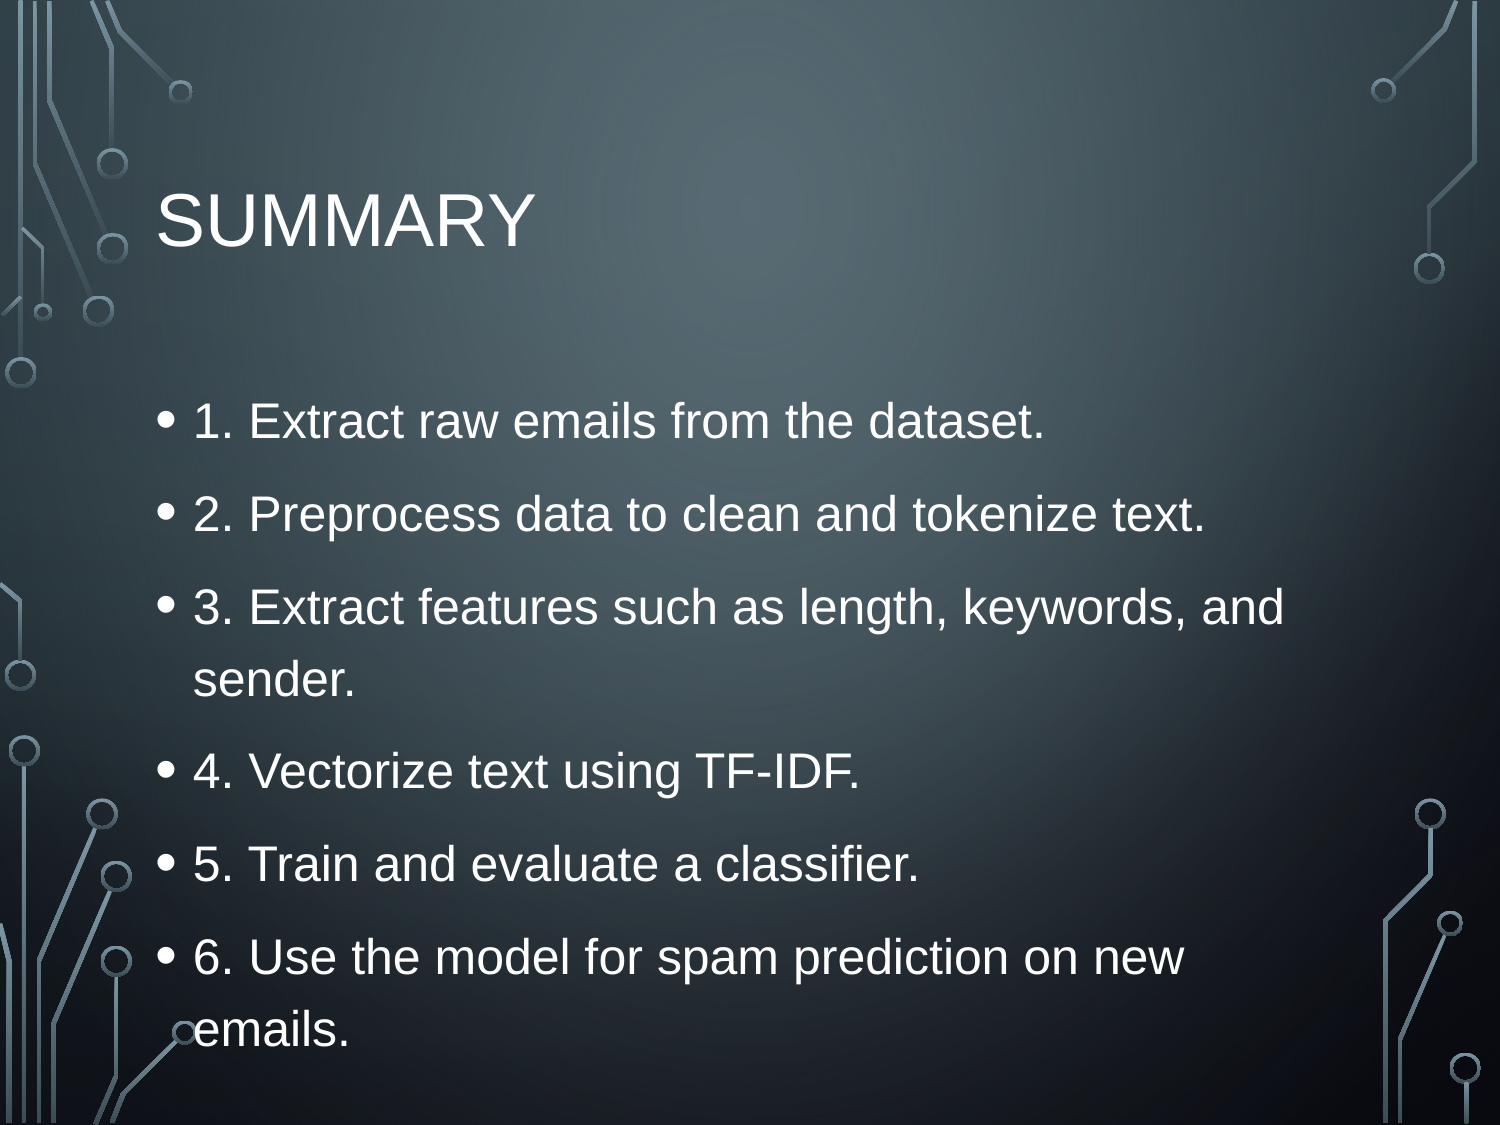

# summary
1. Extract raw emails from the dataset.
2. Preprocess data to clean and tokenize text.
3. Extract features such as length, keywords, and sender.
4. Vectorize text using TF-IDF.
5. Train and evaluate a classifier.
6. Use the model for spam prediction on new emails.